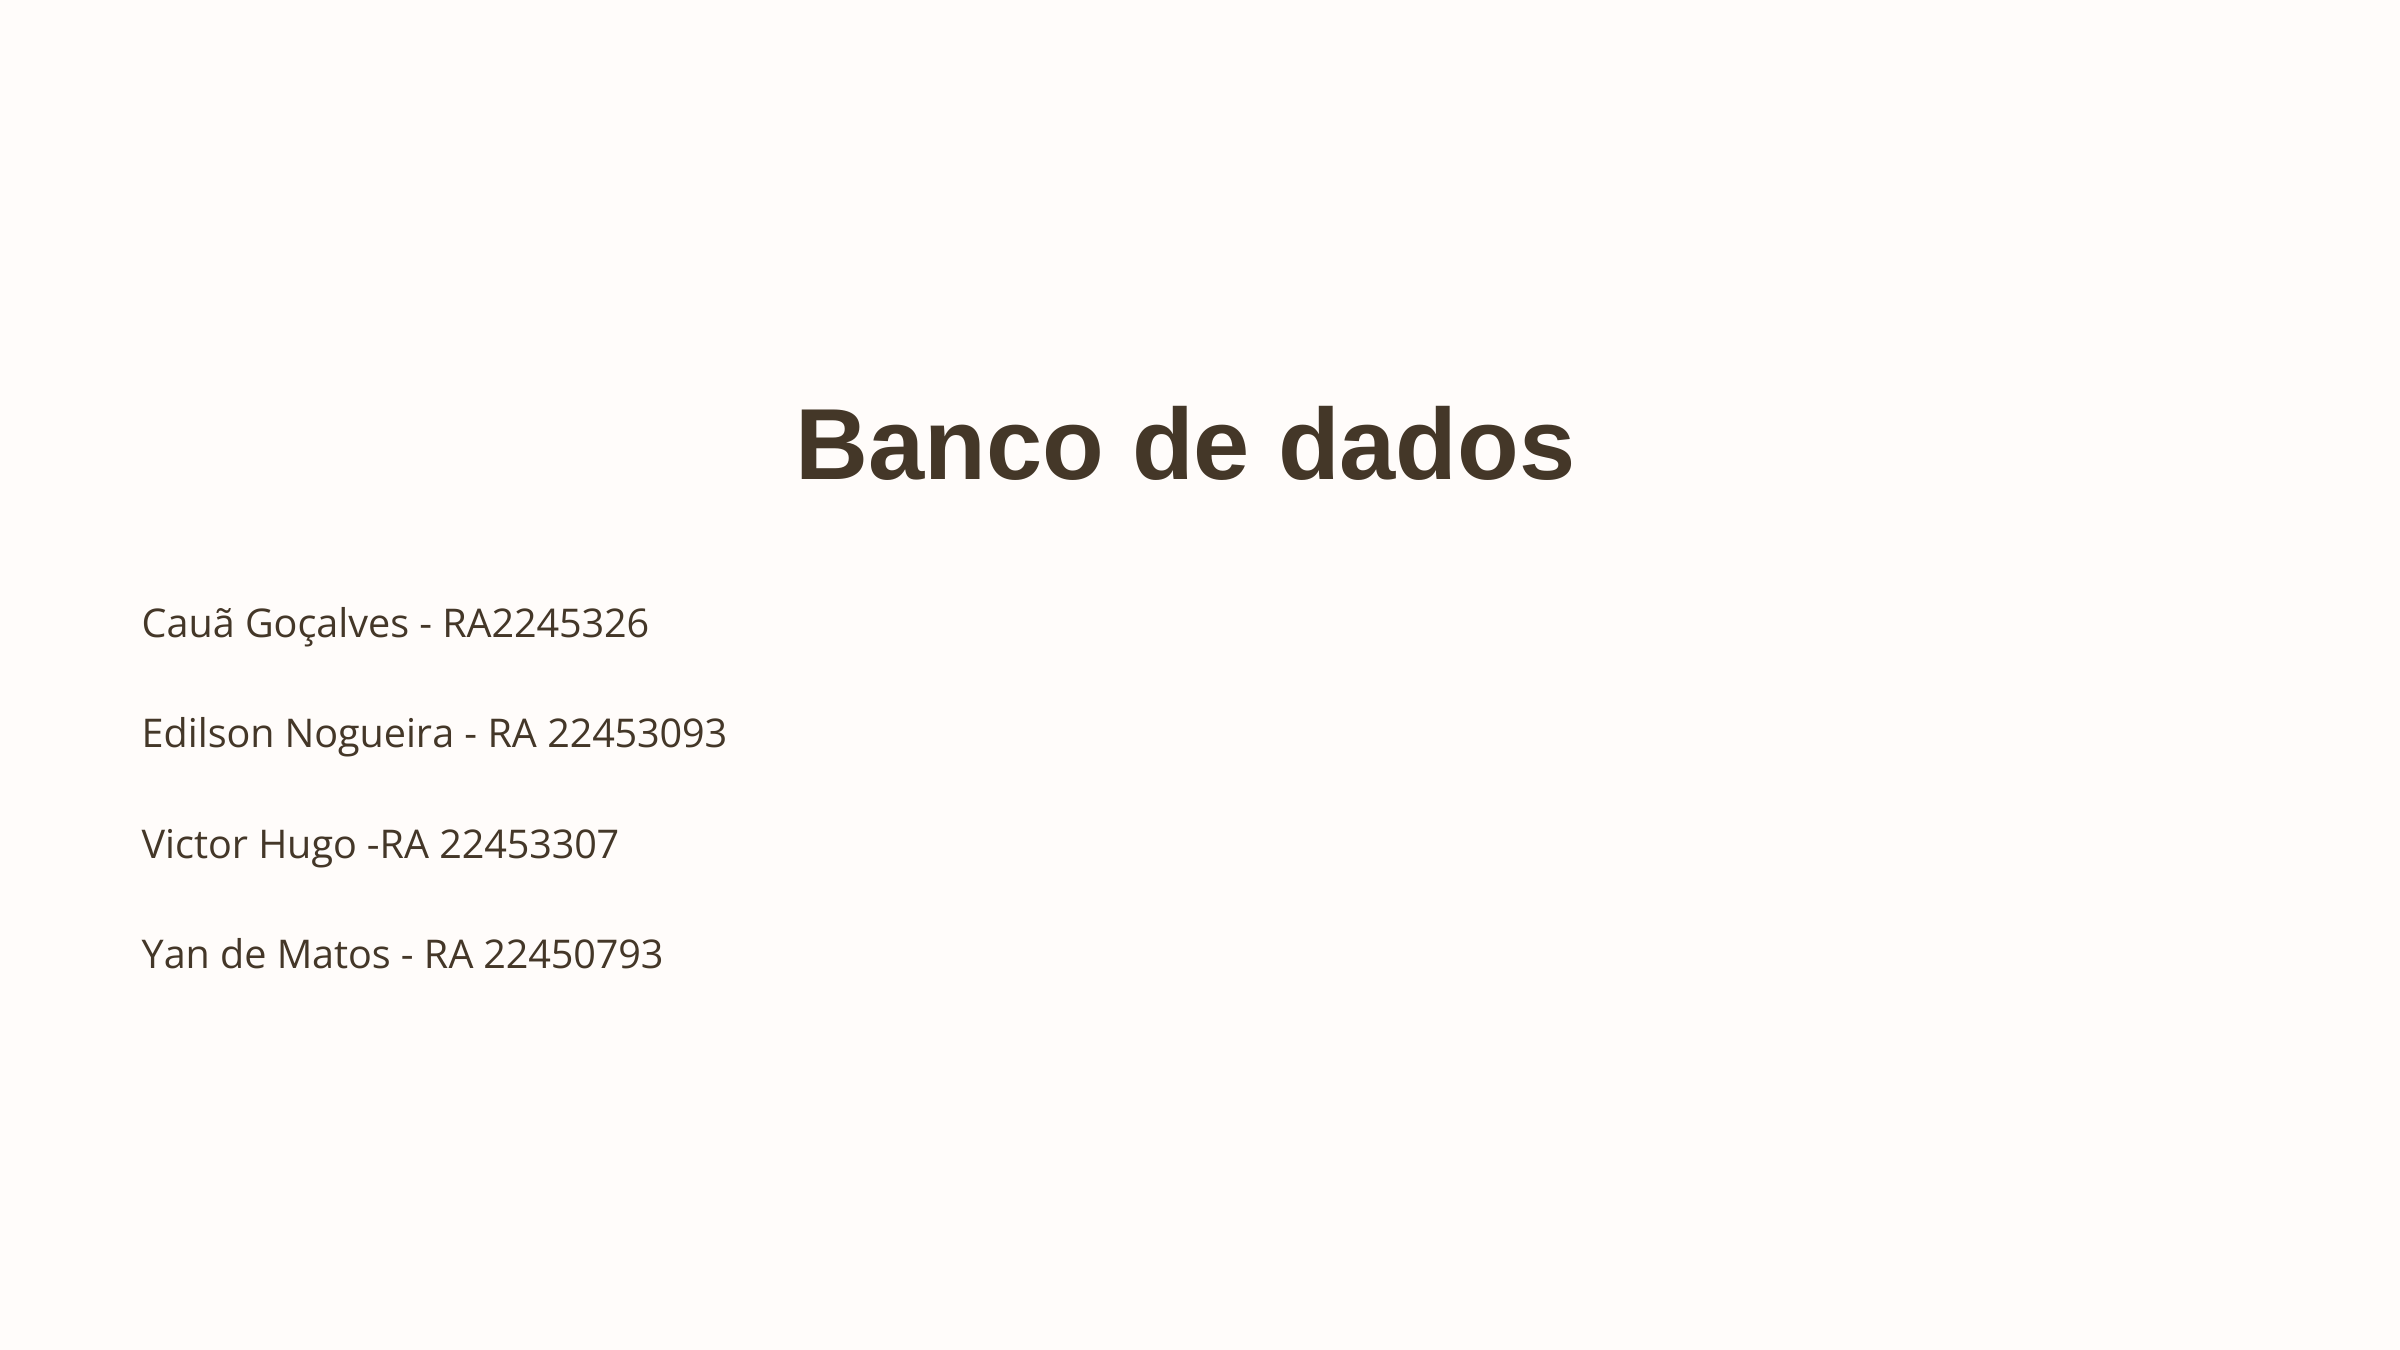

Banco de dados
Cauã Goçalves - RA2245326
Edilson Nogueira - RA 22453093
Victor Hugo -RA 22453307
Yan de Matos - RA 22450793